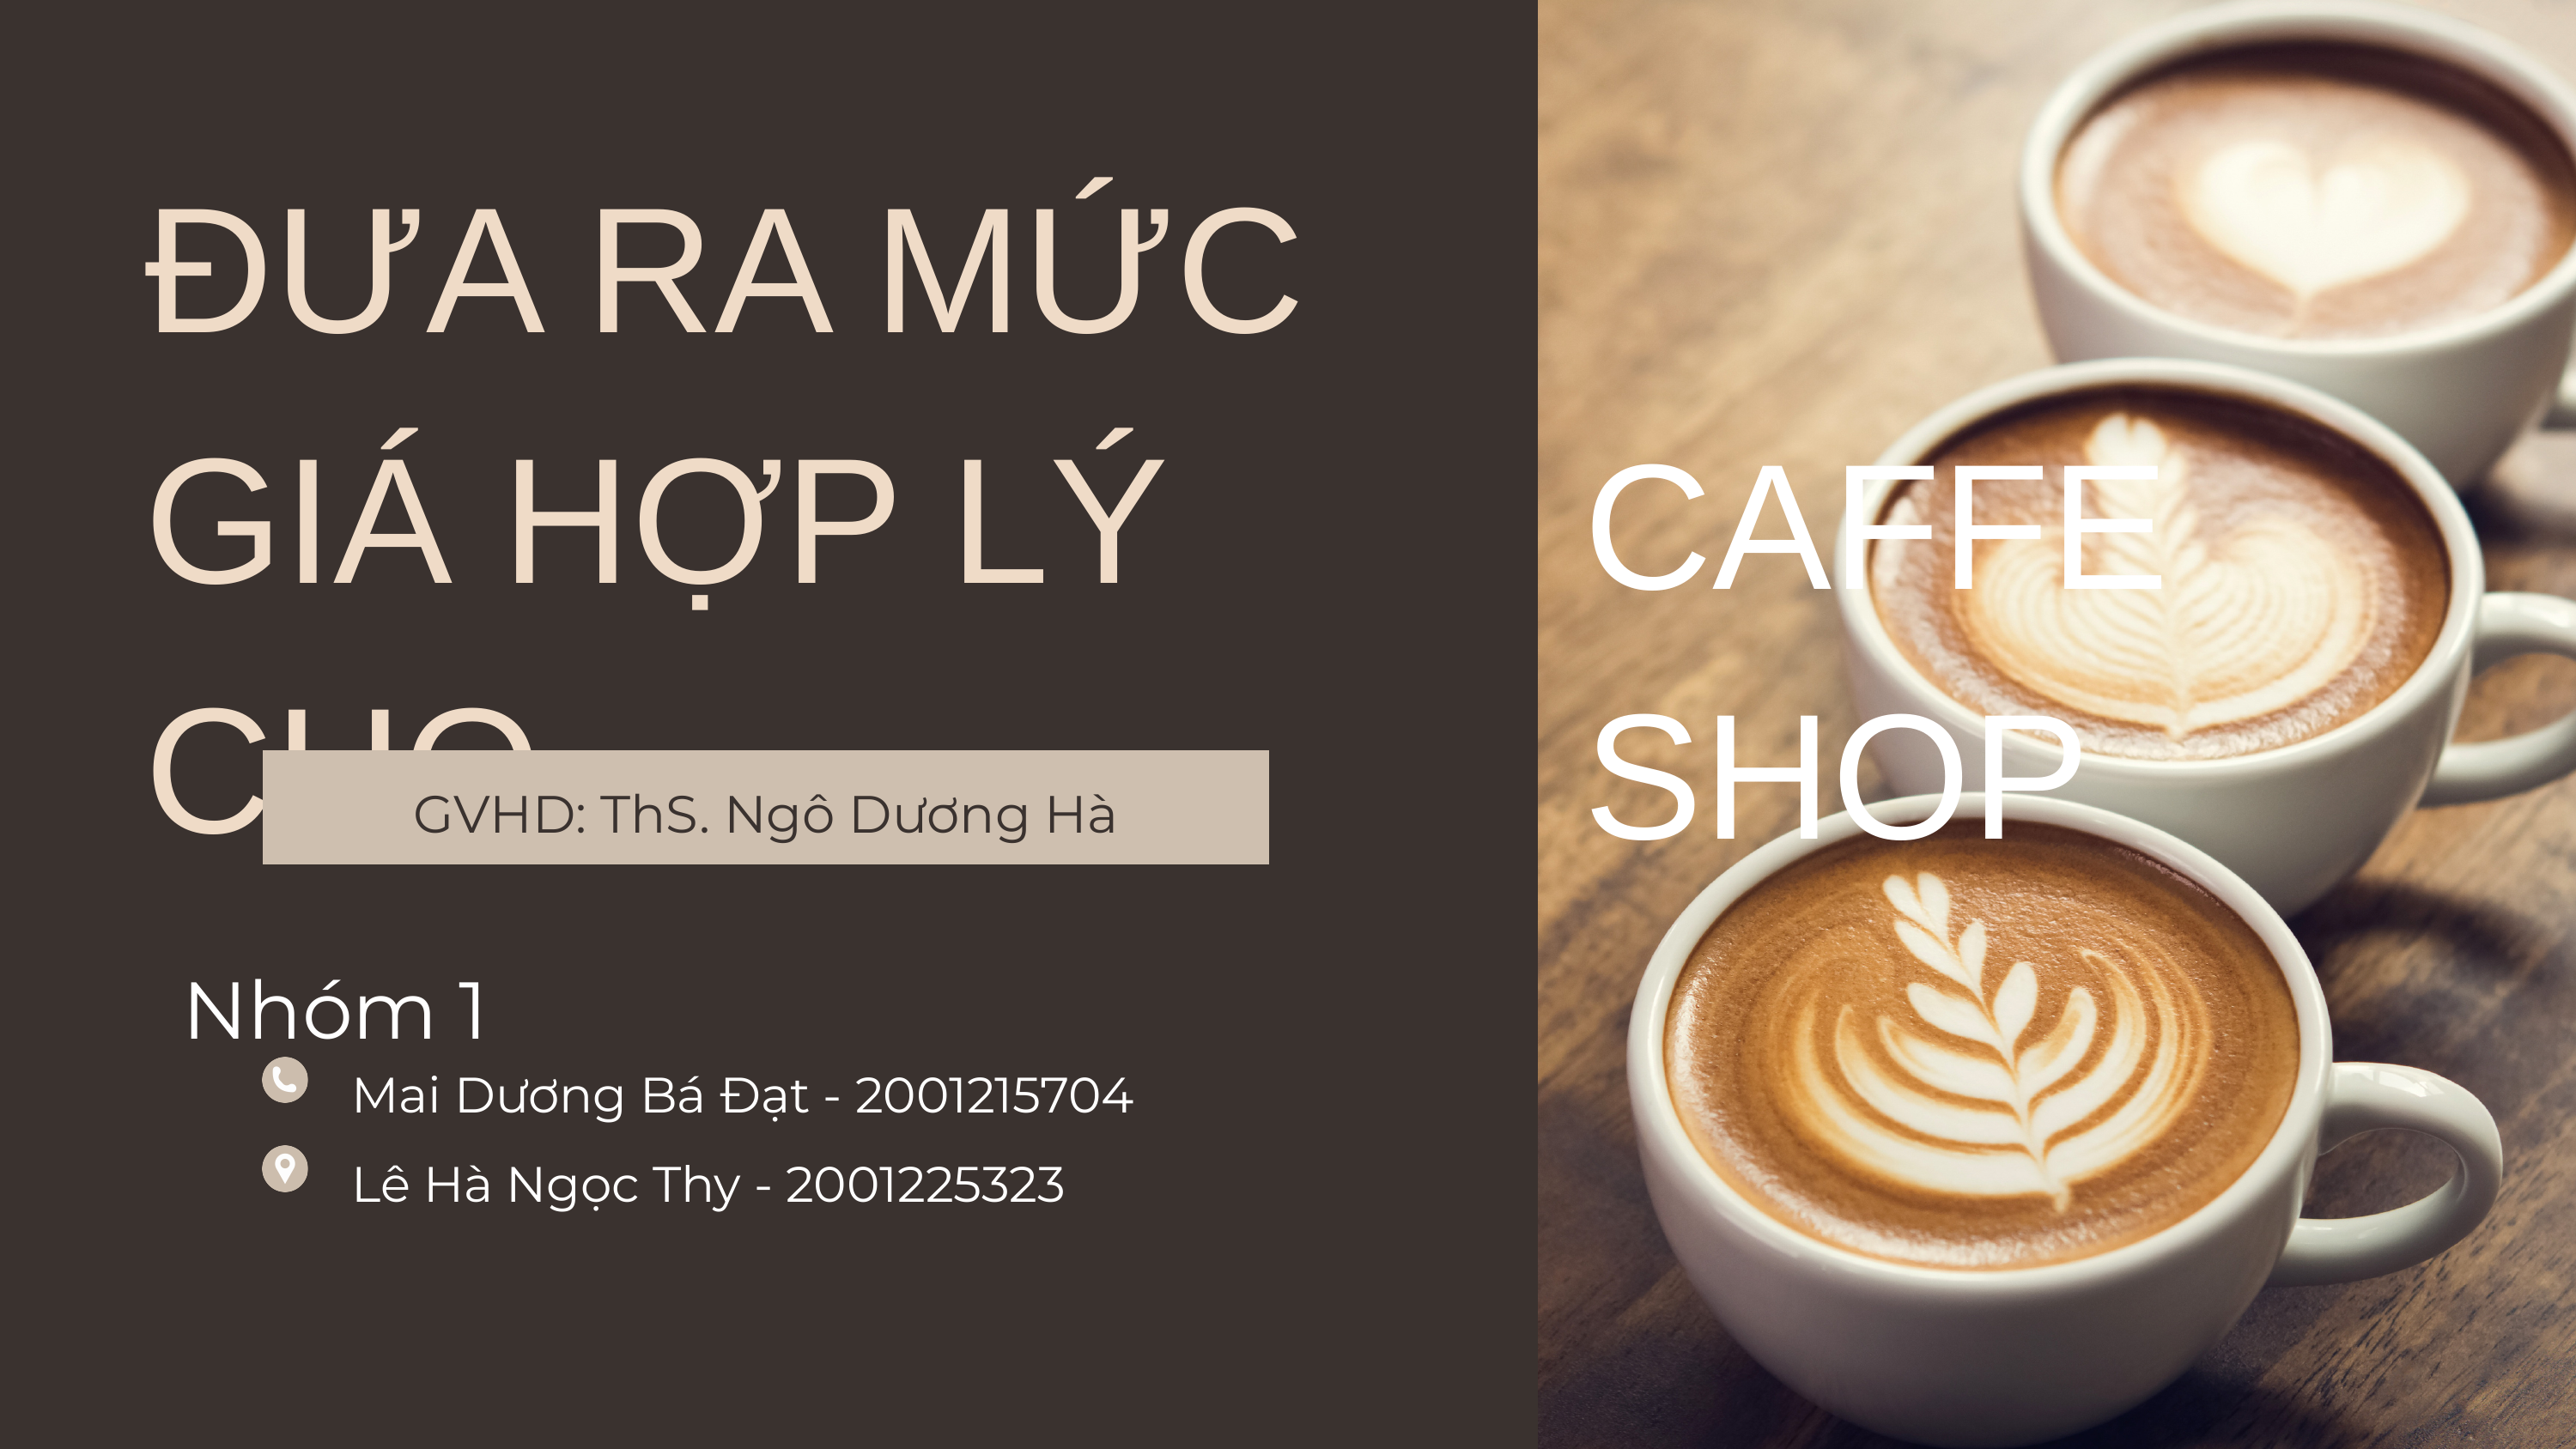

ĐƯA RA MỨC GIÁ HỢP LÝ  CHO
CAFFE  SHOP

GVHD: ThS. Ngô Dương Hà
Nhóm 1
Mai Dương Bá Đạt - 2001215704
Lê Hà Ngọc Thy - 2001225323